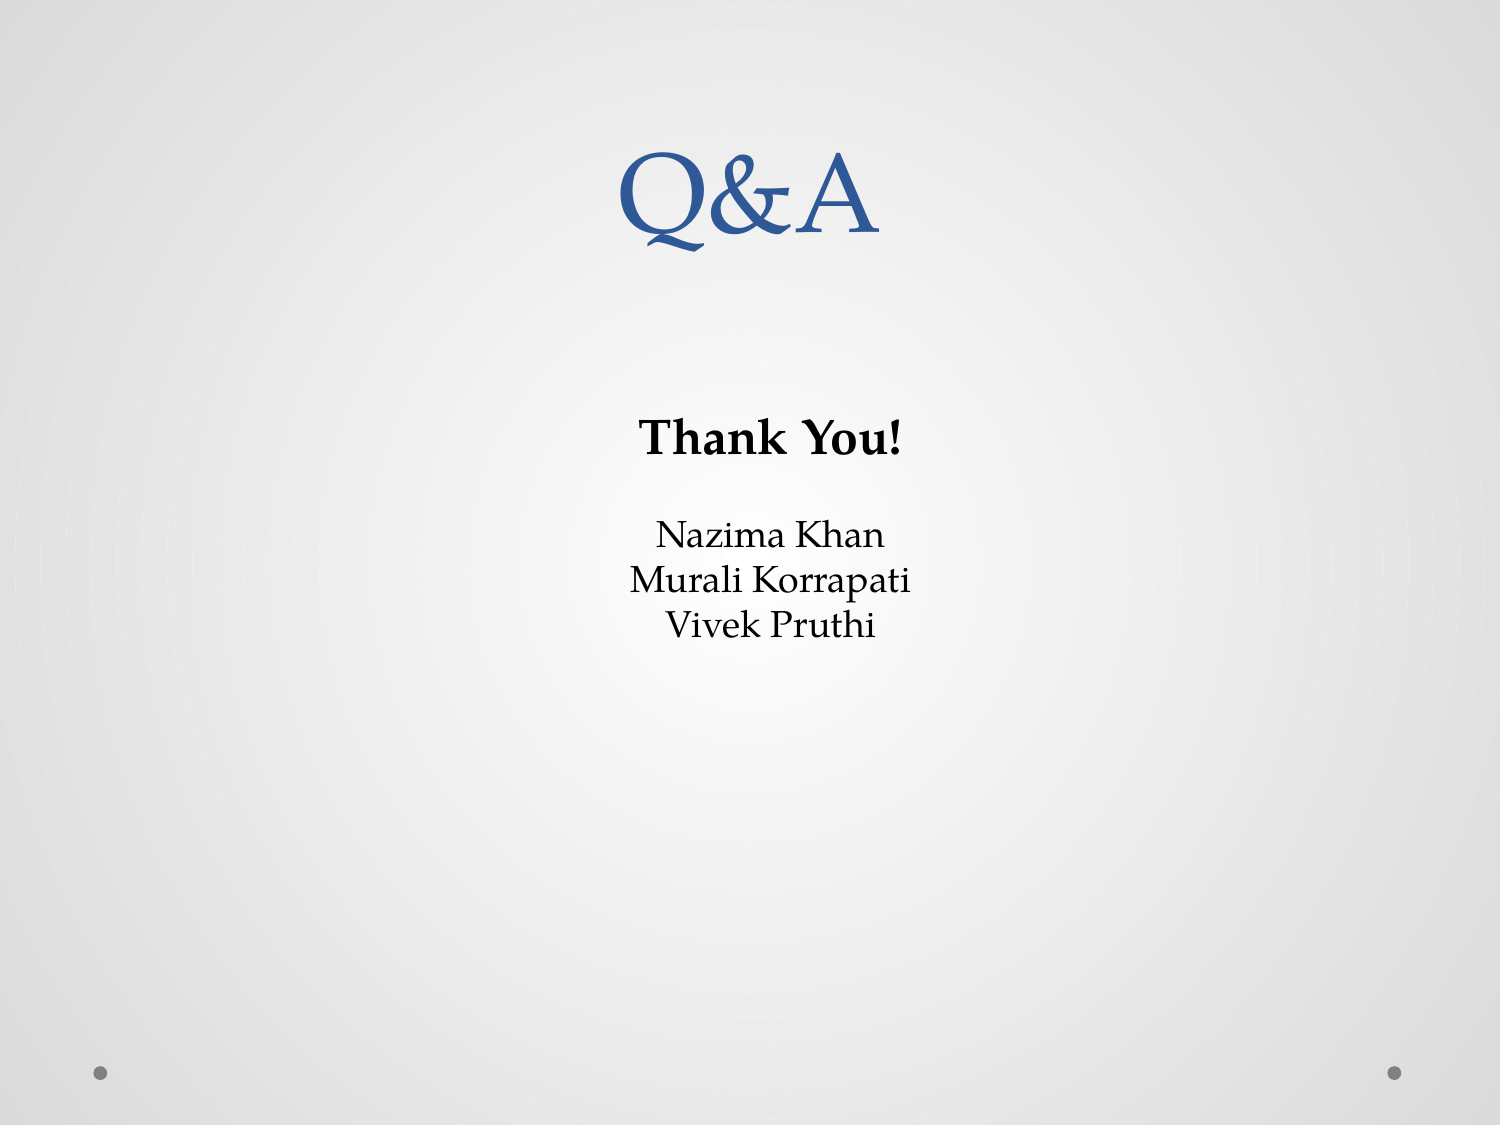

# Q&A
Thank You!

Nazima Khan
Murali Korrapati
Vivek Pruthi